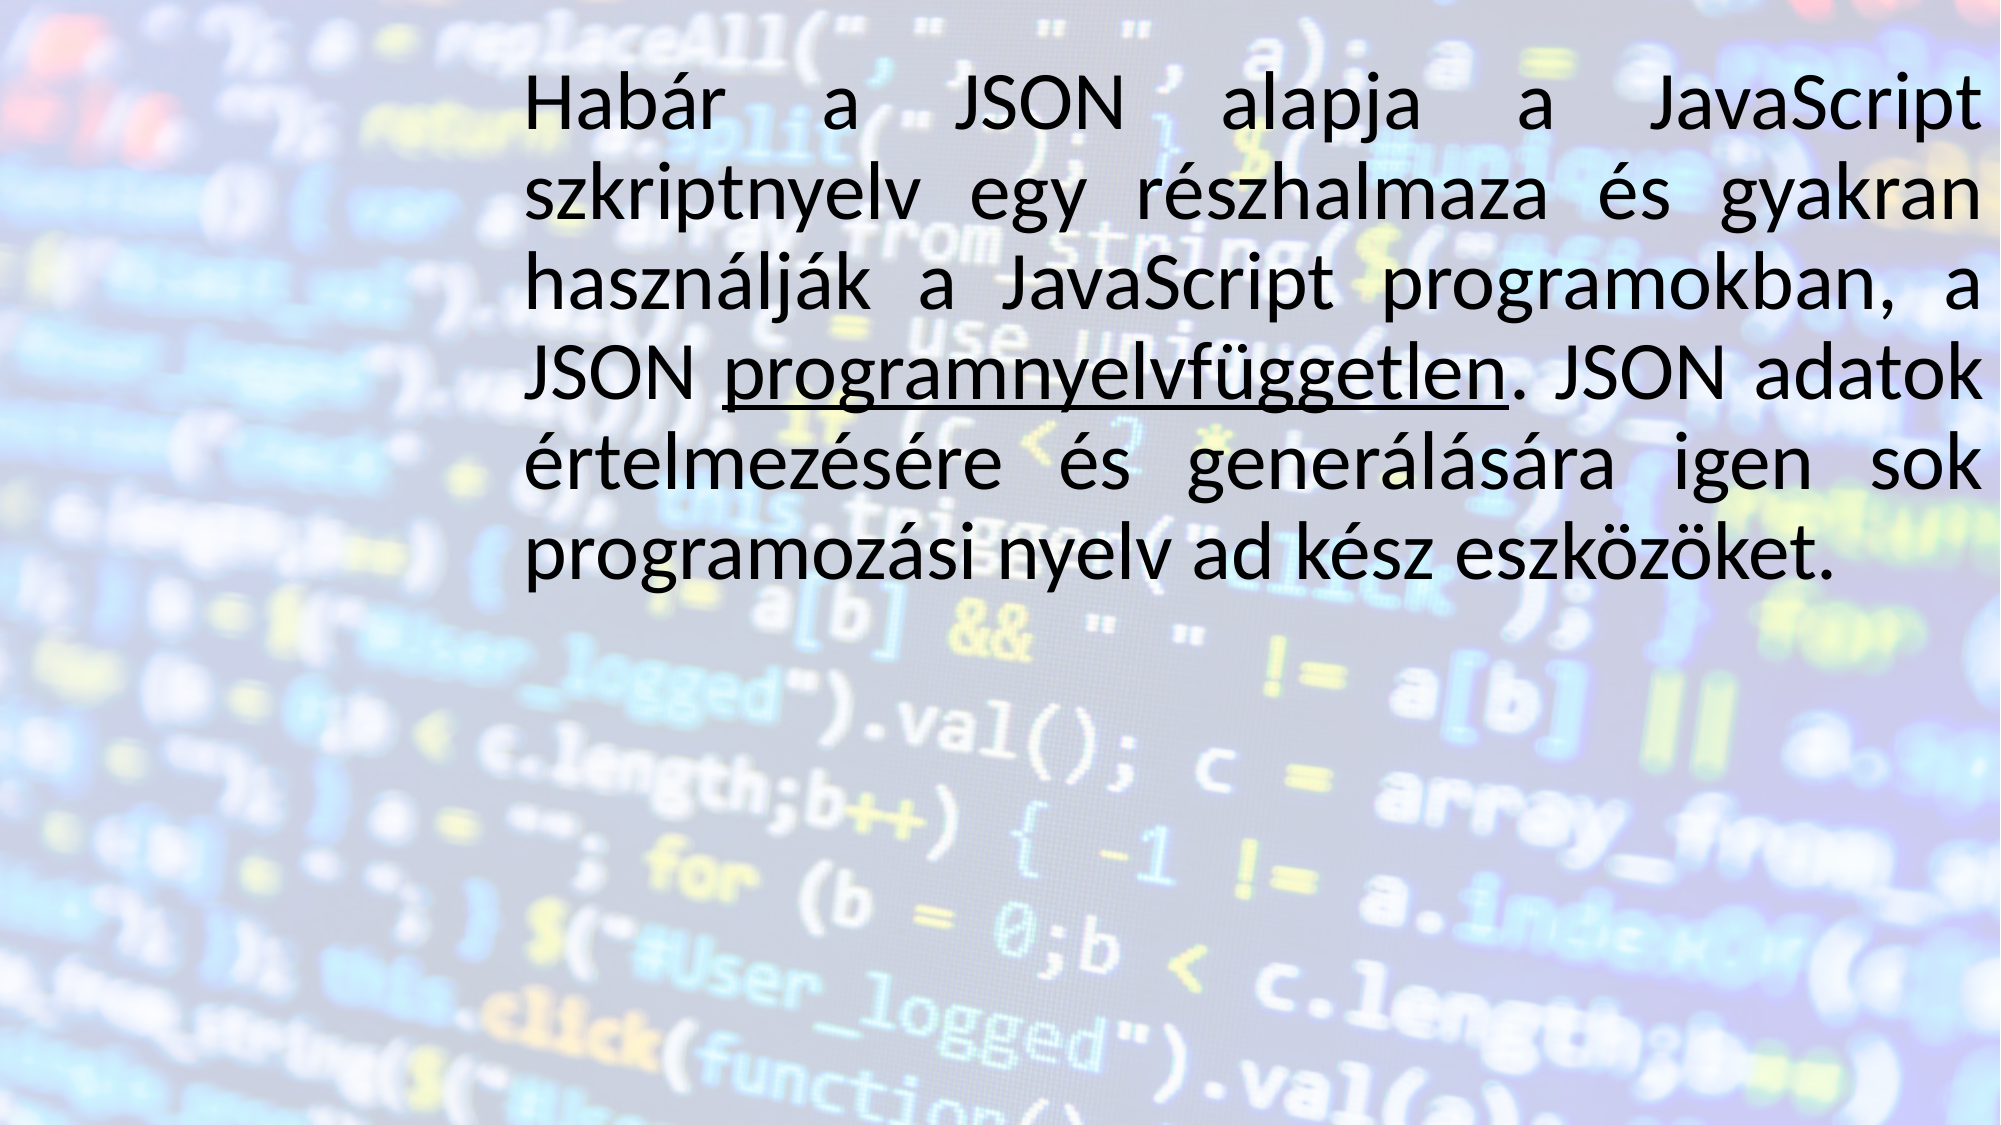

Habár a JSON alapja a JavaScript szkriptnyelv egy részhalmaza és gyakran használják a JavaScript programokban, a JSON programnyelvfüggetlen. JSON adatok értelmezésére és generálására igen sok programozási nyelv ad kész eszközöket.